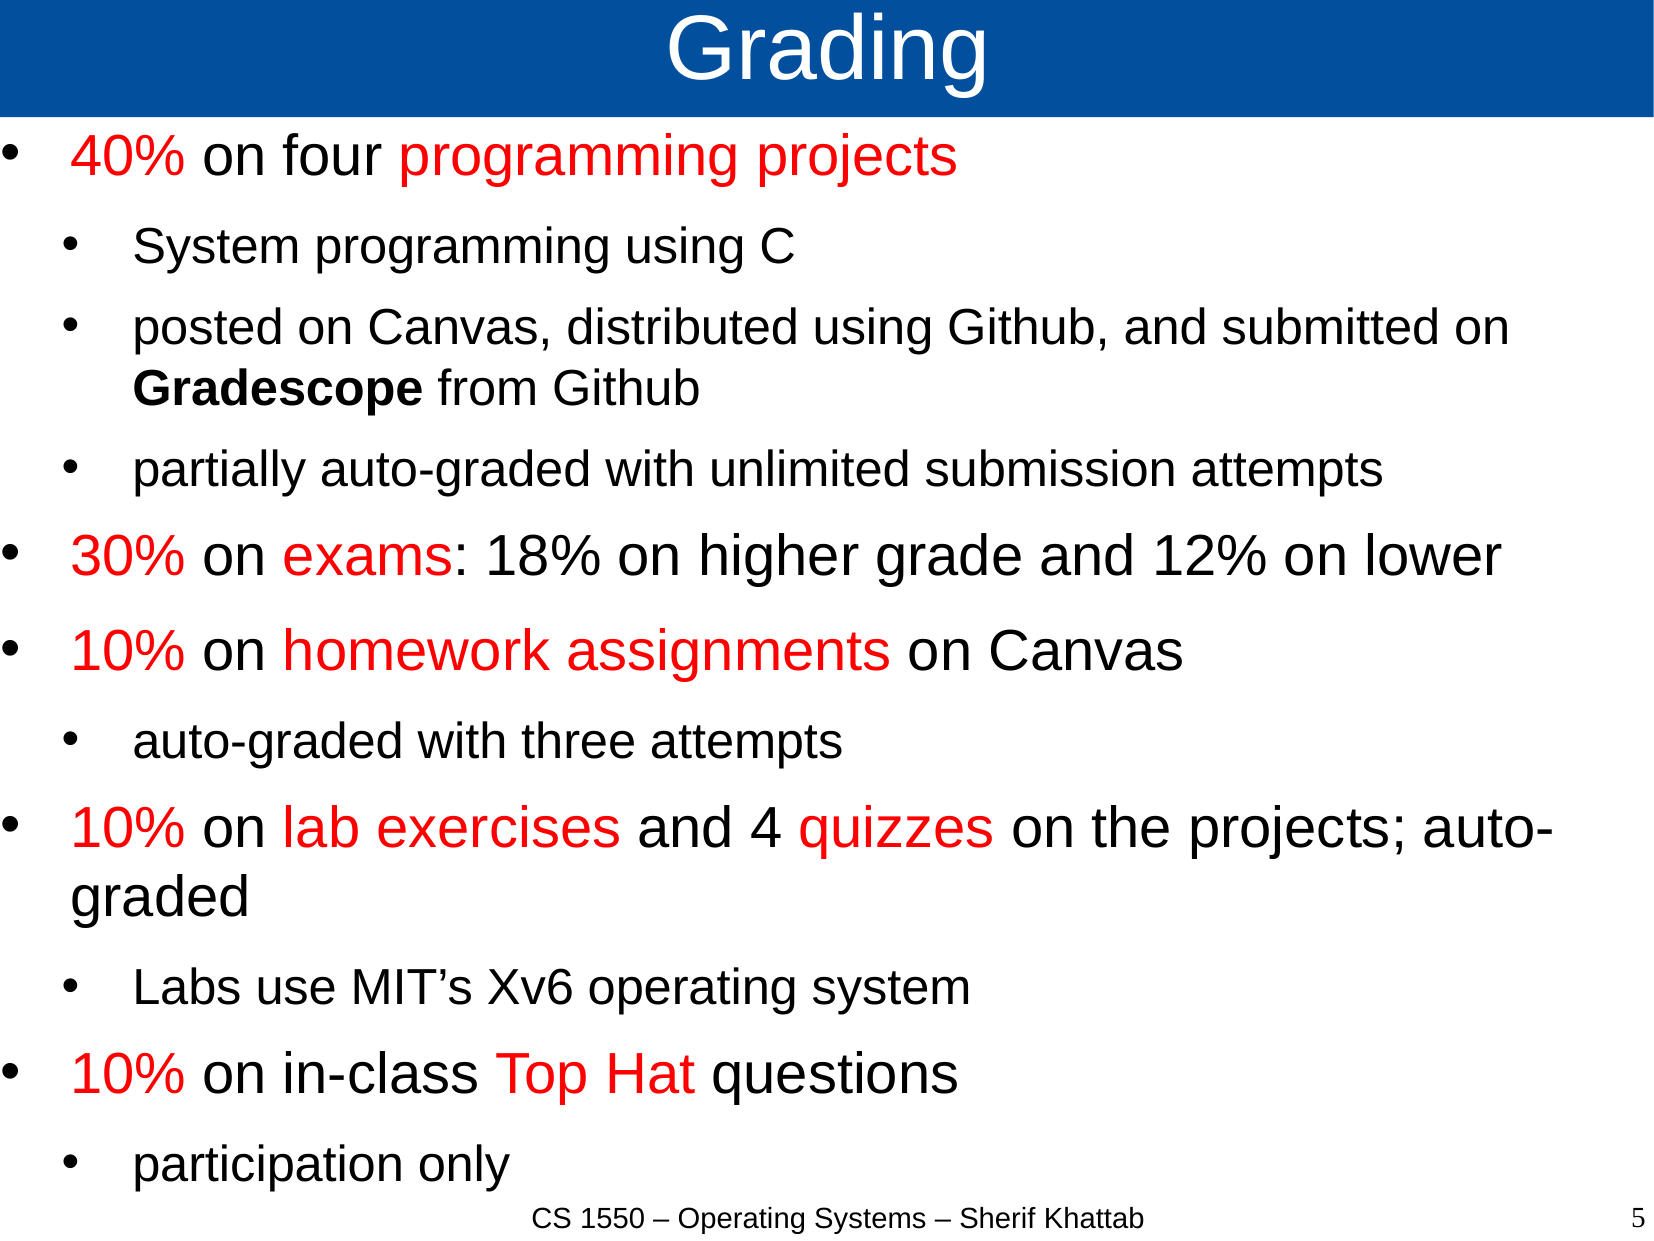

# Grading
40% on four programming projects
System programming using C
posted on Canvas, distributed using Github, and submitted on Gradescope from Github
partially auto-graded with unlimited submission attempts
30% on exams: 18% on higher grade and 12% on lower
10% on homework assignments on Canvas
auto-graded with three attempts
10% on lab exercises and 4 quizzes on the projects; auto-graded
Labs use MIT’s Xv6 operating system
10% on in-class Top Hat questions
participation only
5
CS 1550 – Operating Systems – Sherif Khattab